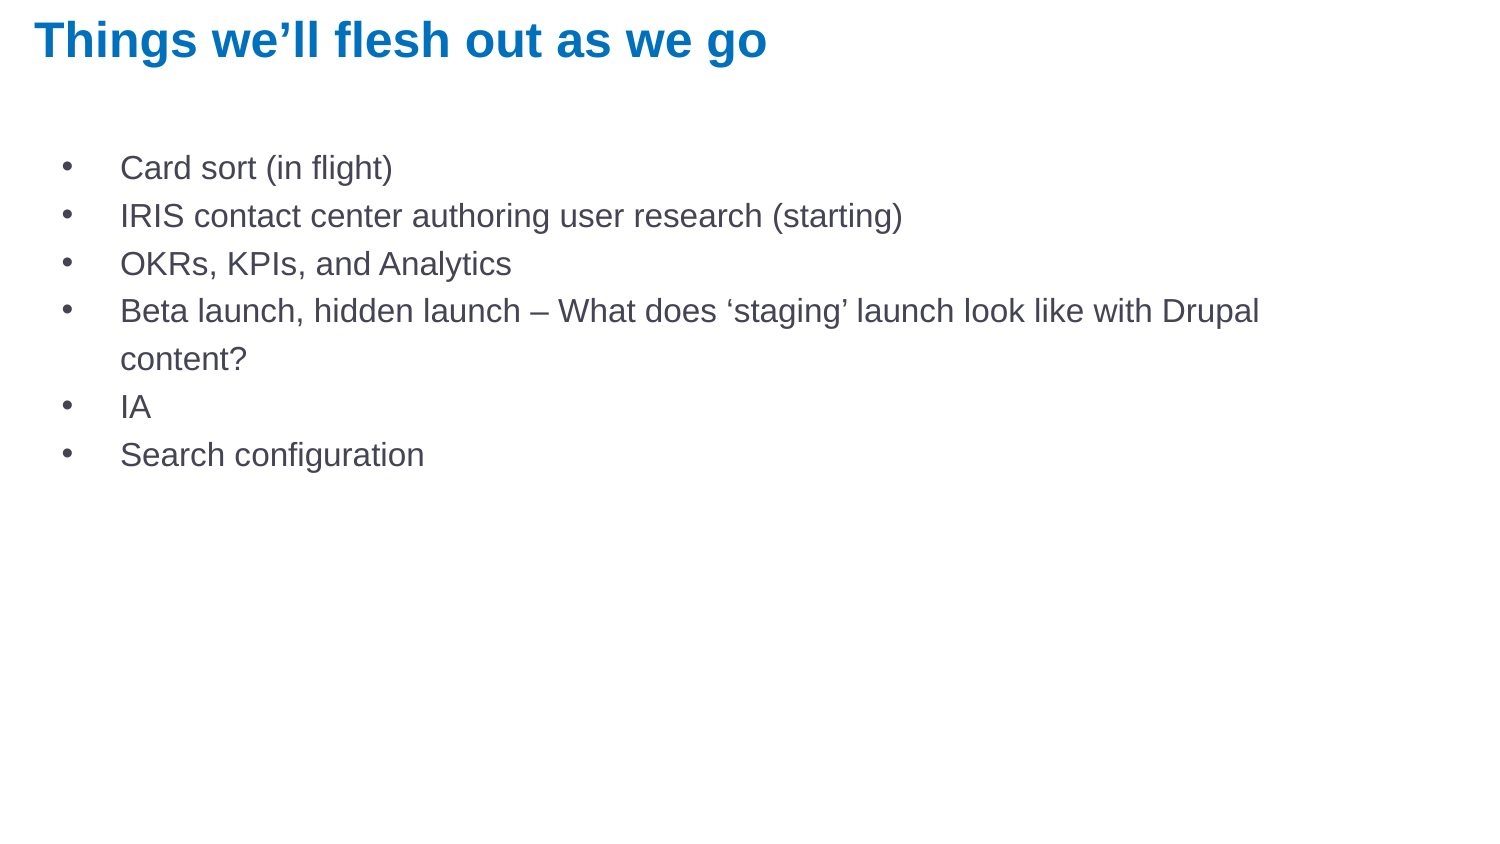

# Things we’ll flesh out as we go

Card sort (in flight)
IRIS contact center authoring user research (starting)
OKRs, KPIs, and Analytics
Beta launch, hidden launch – What does ‘staging’ launch look like with Drupal content?
IA
Search configuration